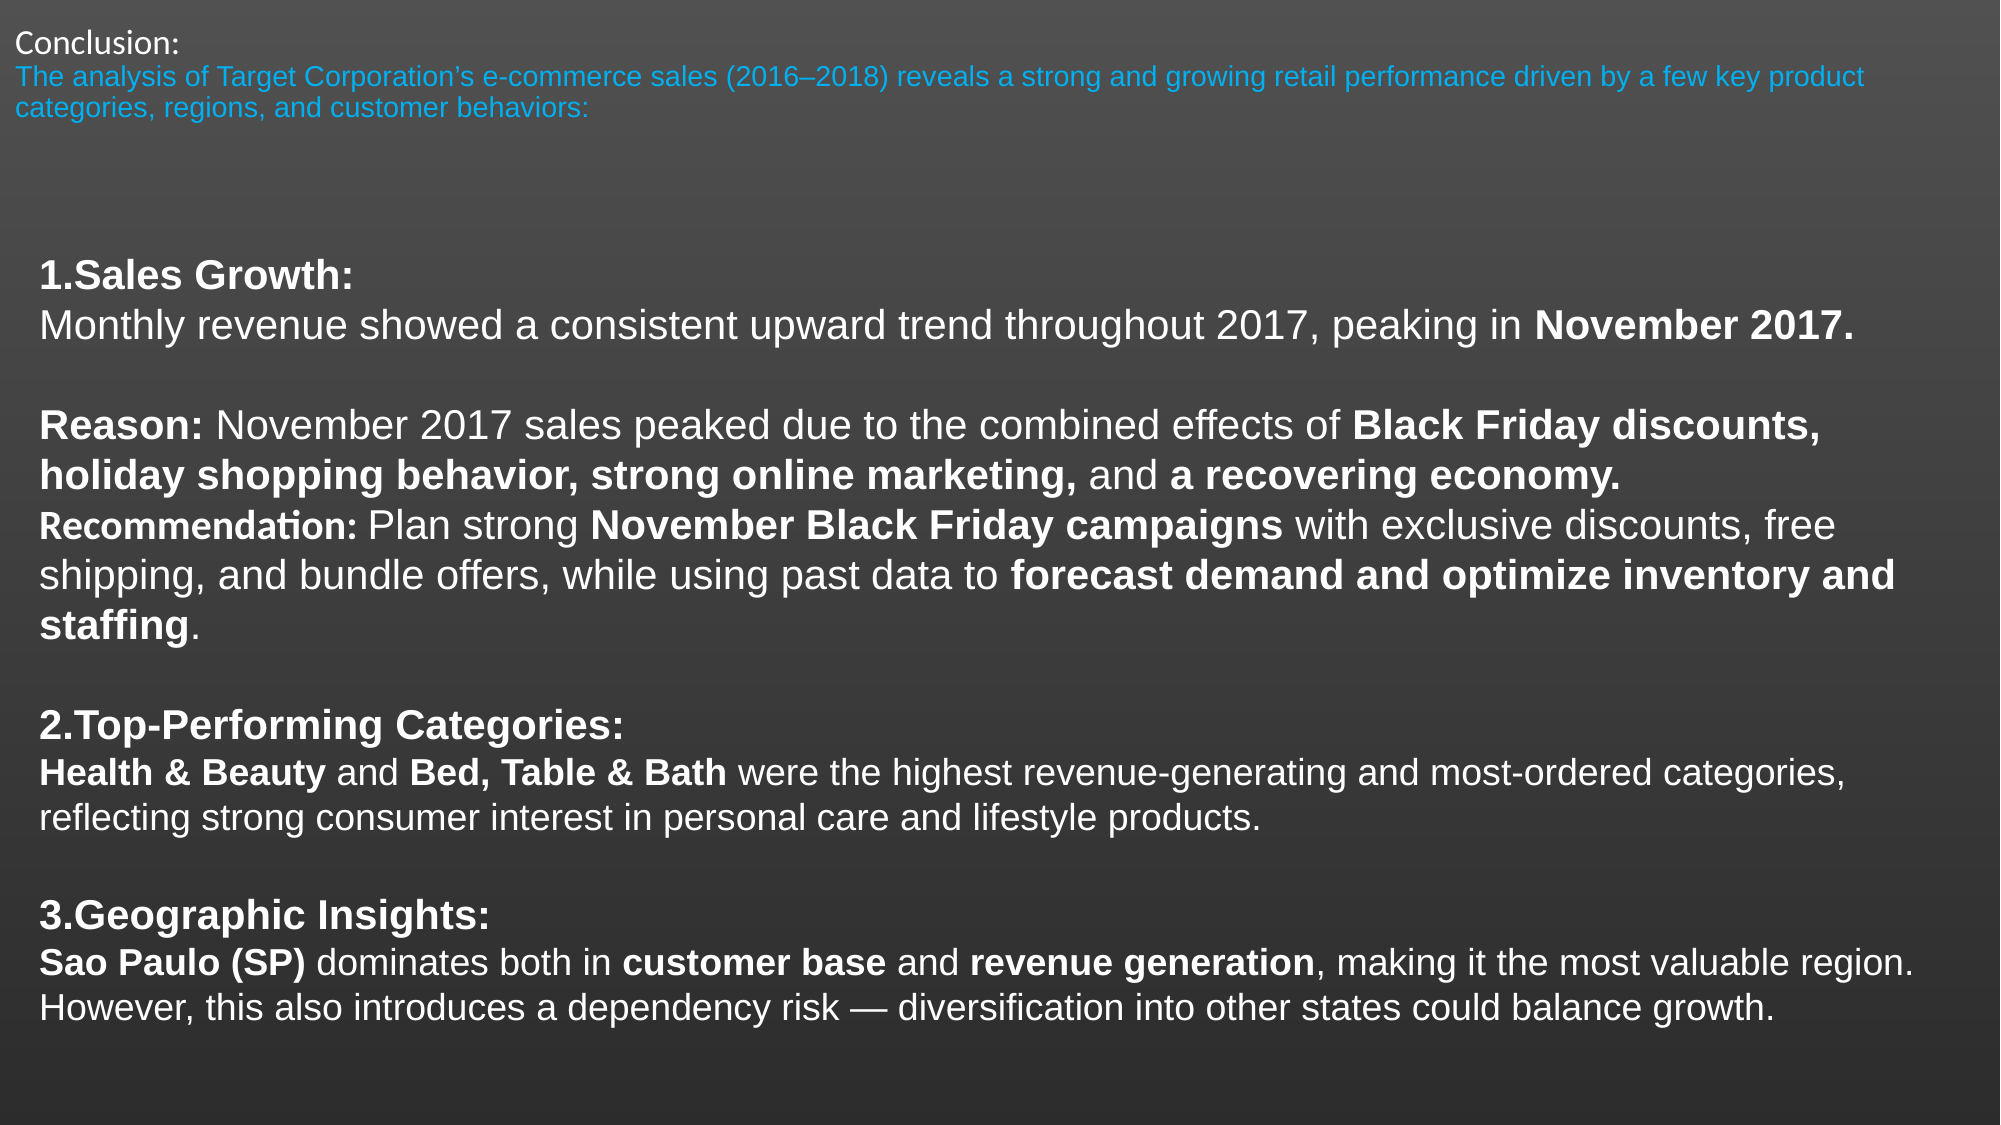

# Conclusion: The analysis of Target Corporation’s e-commerce sales (2016–2018) reveals a strong and growing retail performance driven by a few key product categories, regions, and customer behaviors:
1.Sales Growth:
Monthly revenue showed a consistent upward trend throughout 2017, peaking in November 2017.

Reason: November 2017 sales peaked due to the combined effects of Black Friday discounts, holiday shopping behavior, strong online marketing, and a recovering economy.
Recommendation: Plan strong November Black Friday campaigns with exclusive discounts, free shipping, and bundle offers, while using past data to forecast demand and optimize inventory and staffing.

2.Top-Performing Categories:
Health & Beauty and Bed, Table & Bath were the highest revenue-generating and most-ordered categories, reflecting strong consumer interest in personal care and lifestyle products.

3.Geographic Insights:
Sao Paulo (SP) dominates both in customer base and revenue generation, making it the most valuable region. However, this also introduces a dependency risk — diversification into other states could balance growth.